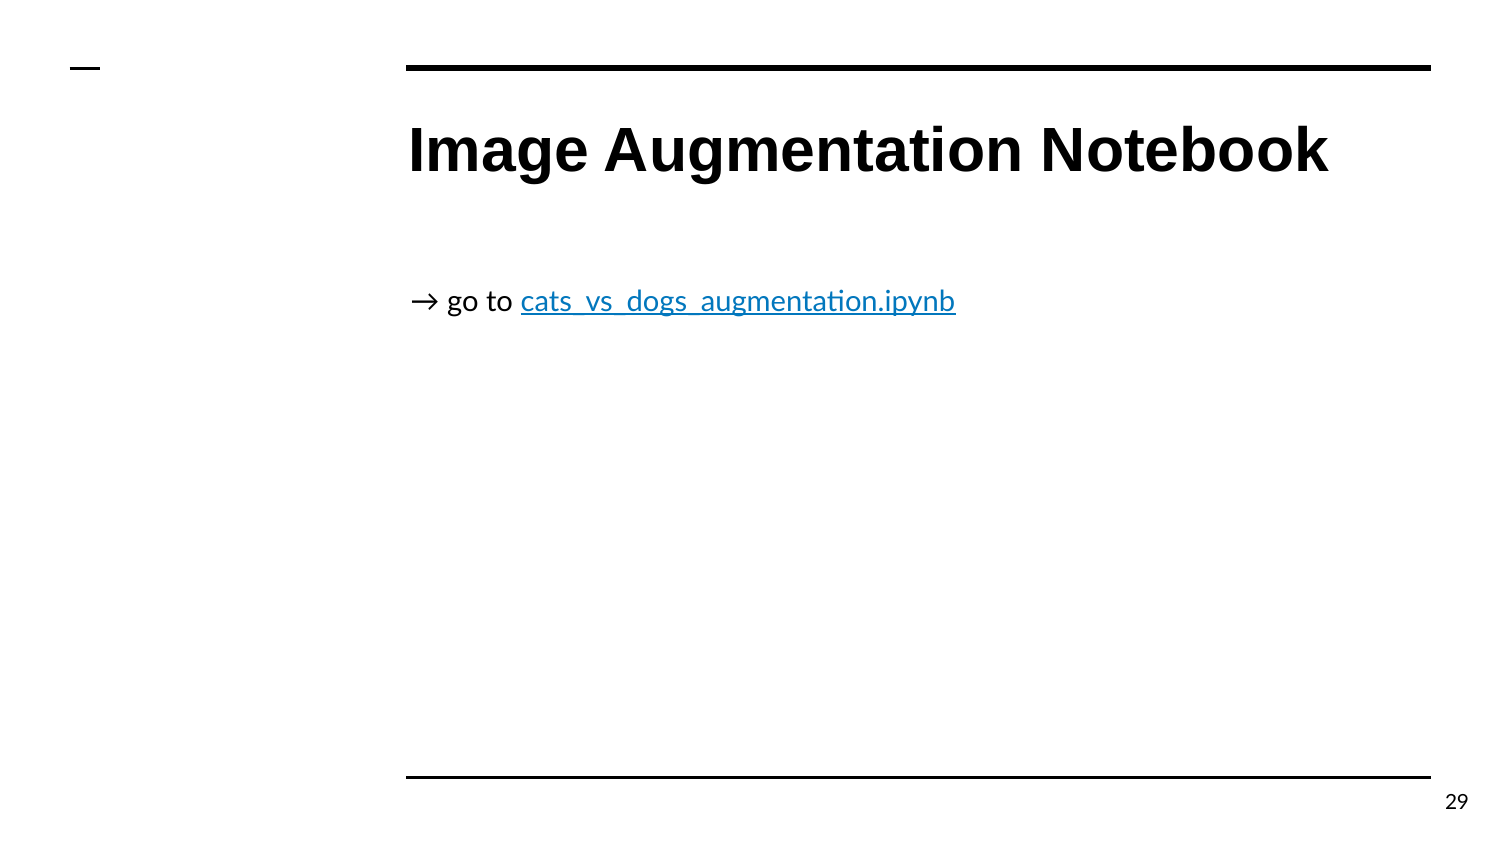

# Image Augmentation Notebook
→ go to cats_vs_dogs_augmentation.ipynb
29